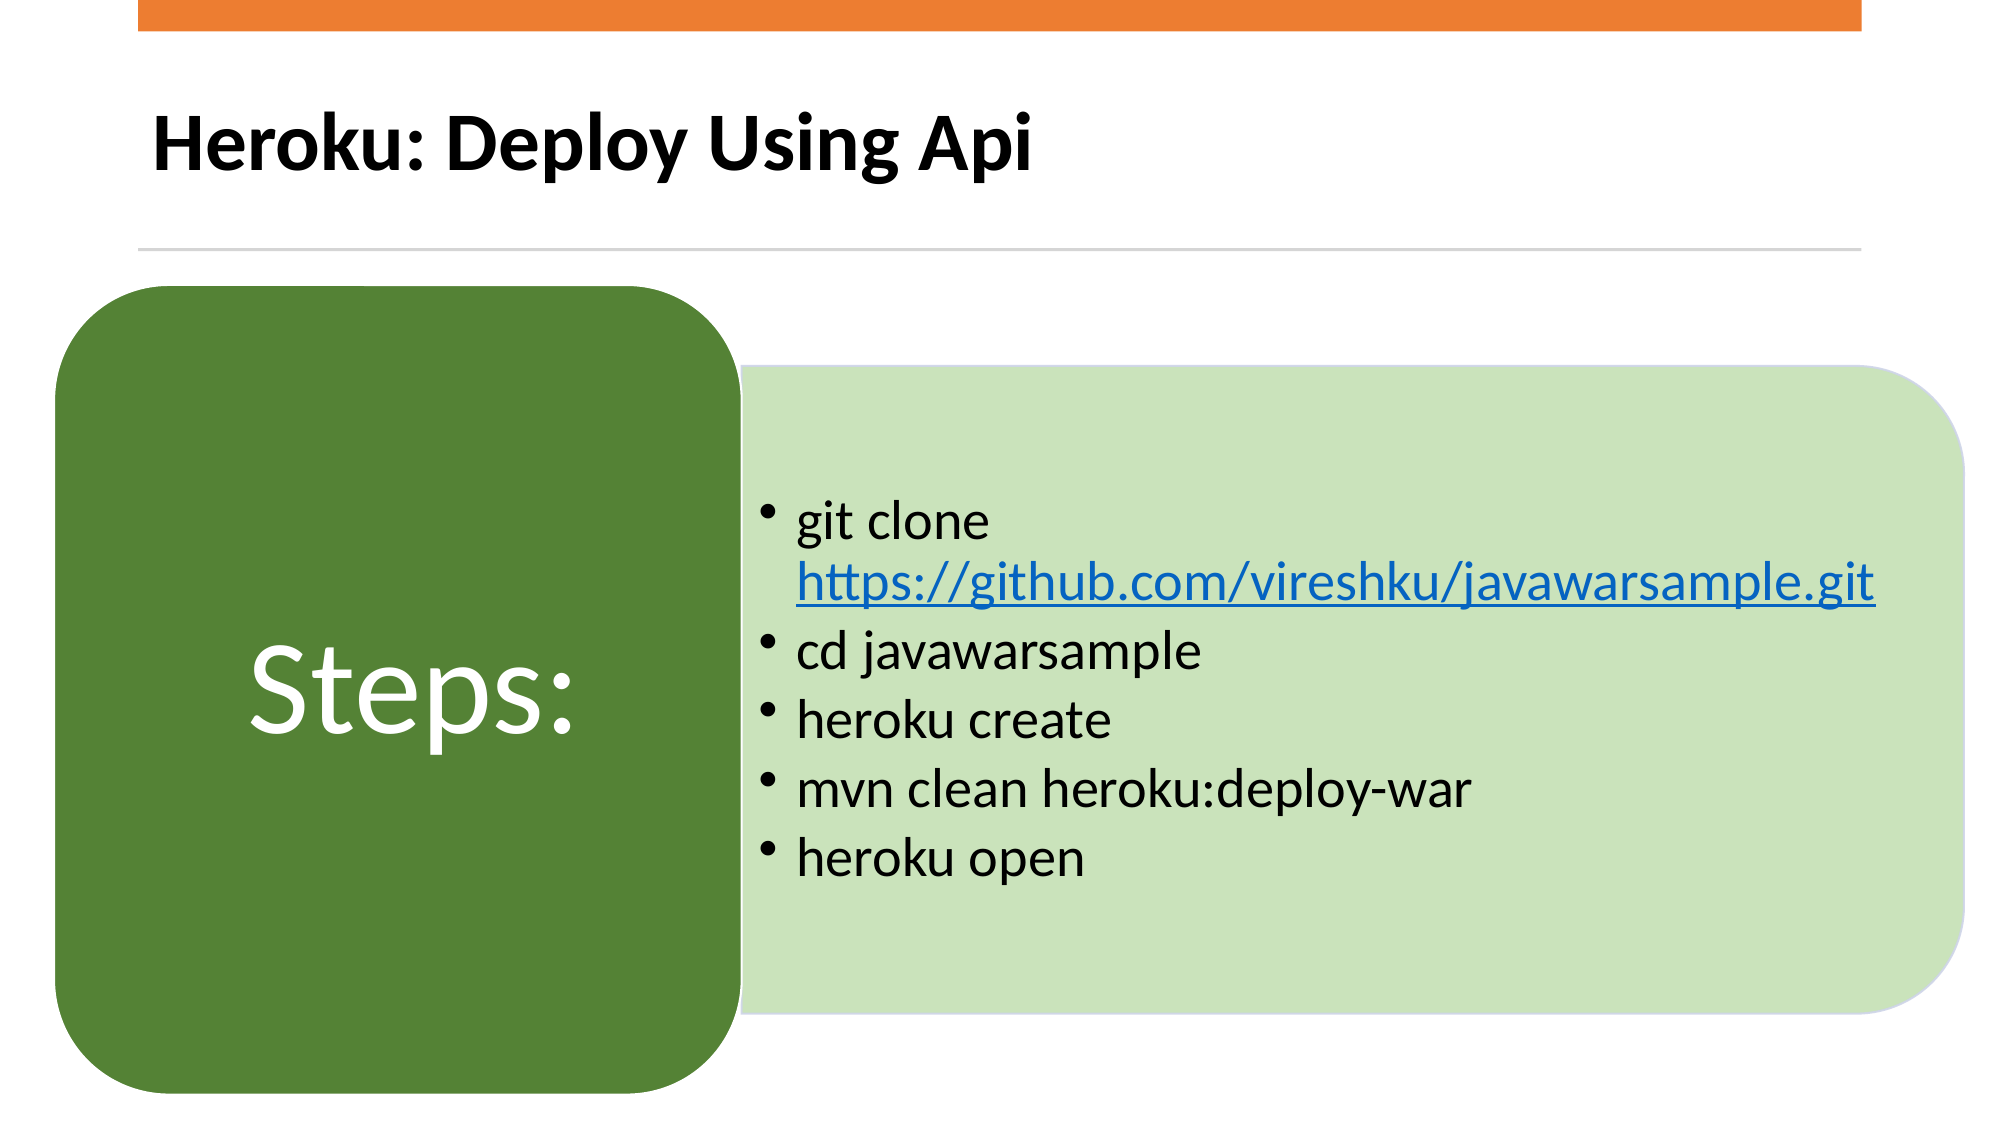

# Heroku: Deploy Using Api

git clone https://github.com/vireshku/javawarsample.git
cd javawarsample
heroku create
mvn clean heroku:deploy-war
heroku open
Steps: